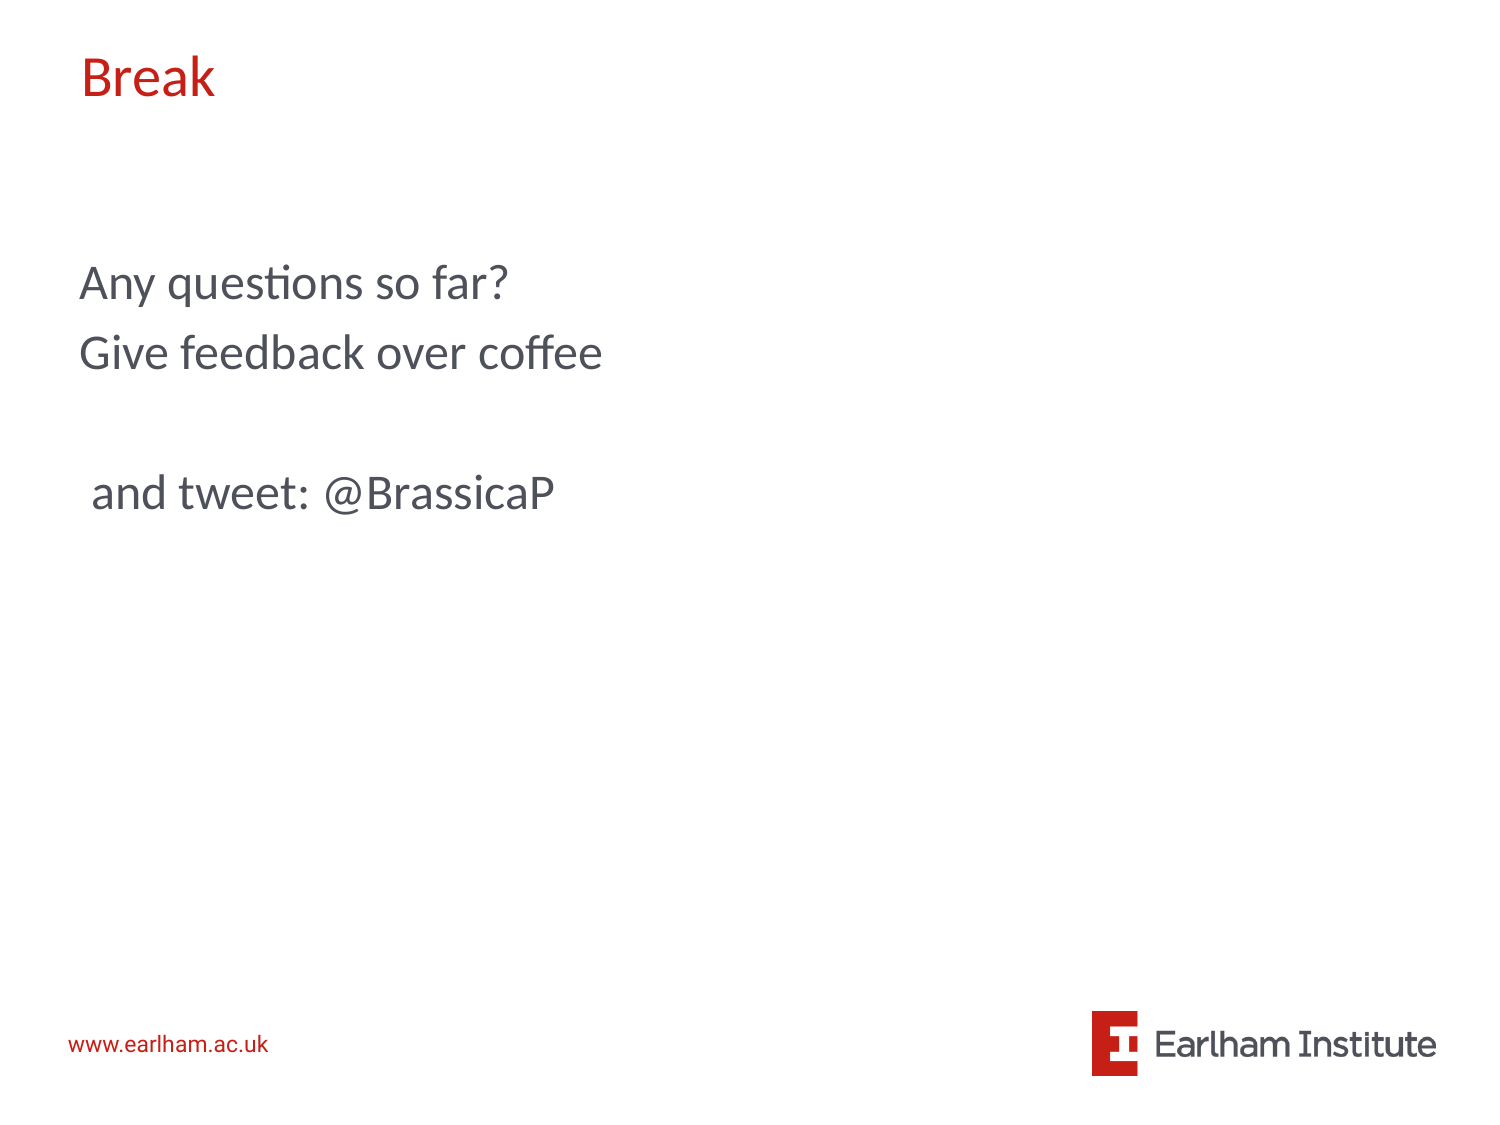

# Break
Any questions so far?
Give feedback over coffee

 and tweet: @BrassicaP